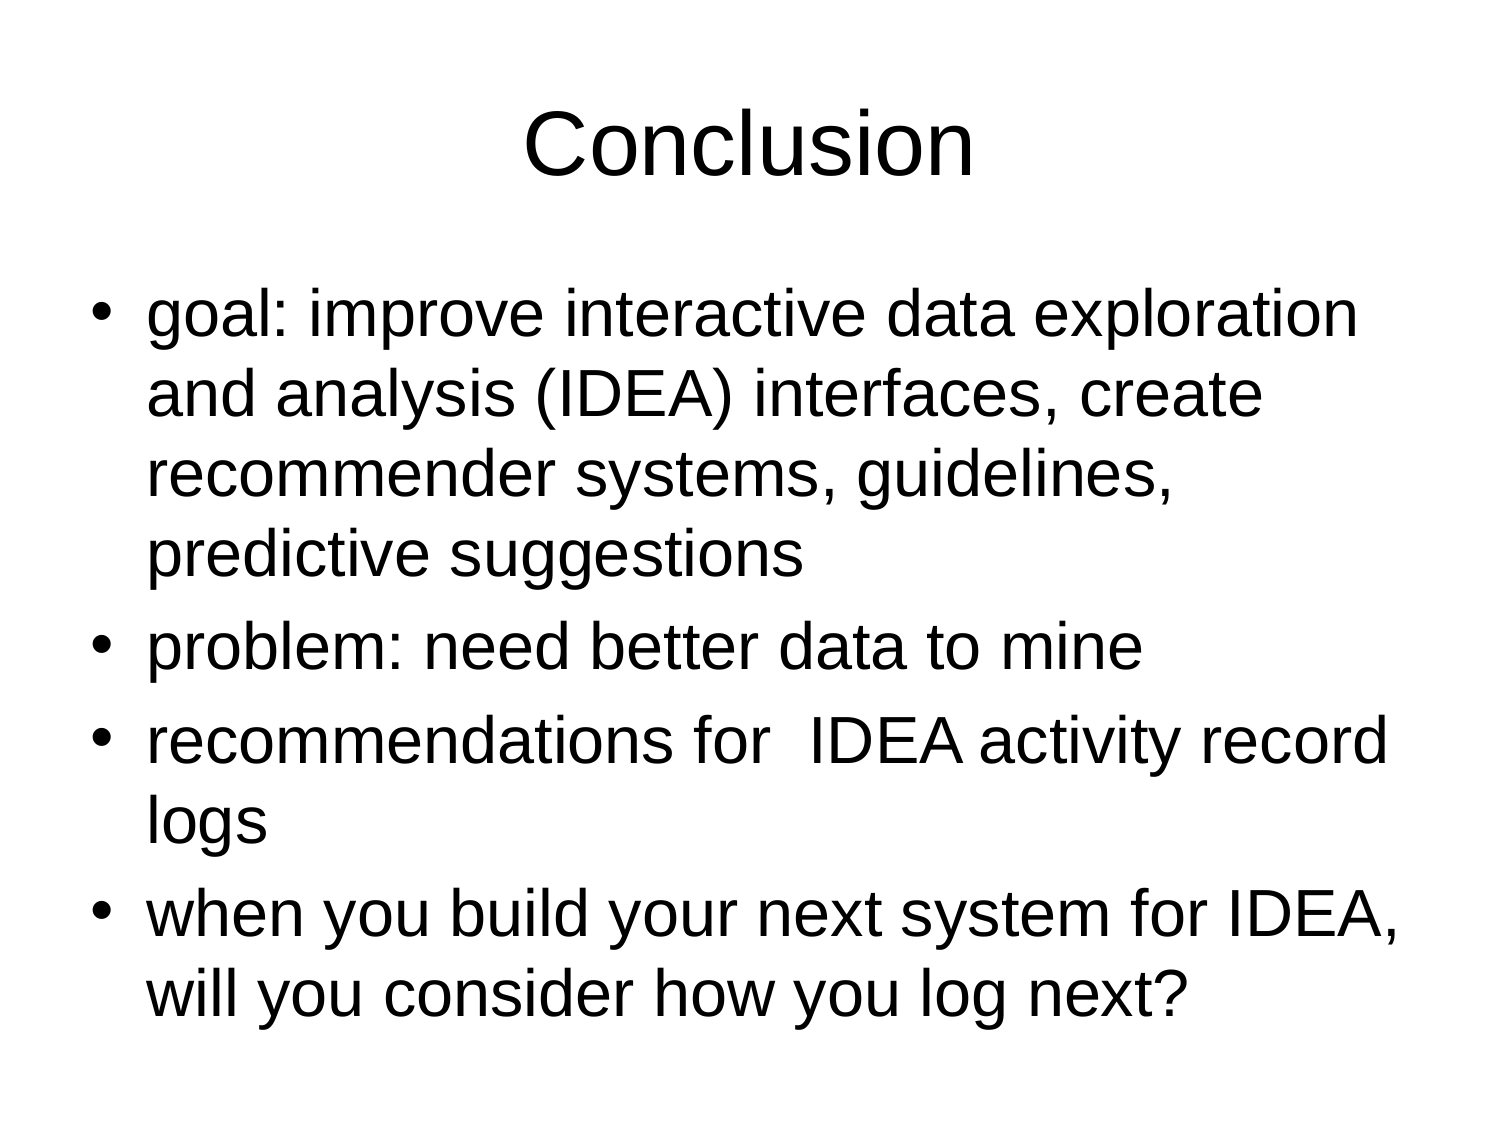

# Conclusion
goal: improve interactive data exploration and analysis (IDEA) interfaces, create recommender systems, guidelines, predictive suggestions
problem: need better data to mine
recommendations for  IDEA activity record logs
when you build your next system for IDEA, will you consider how you log next?